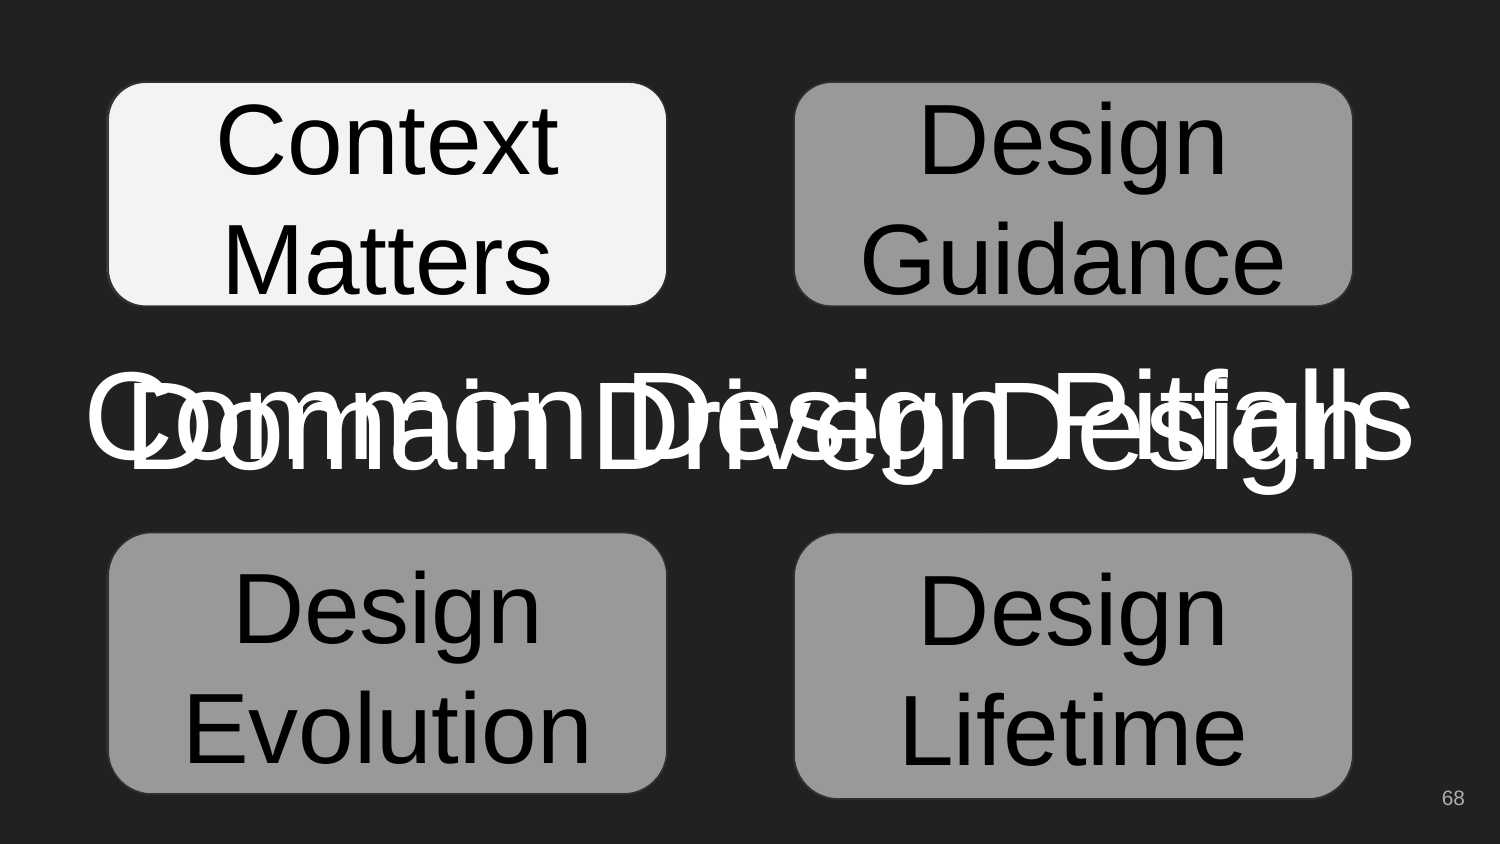

One Size Fits All
One Size Fits All
One Size Fits All
Context Matters
Dogmatism
Dogmatism
Dogmatism
Design
Guidance
Design
Guidance
# Common Design Pitfalls
Domain Driven Design
Design
Evolution
Design
Evolution
Design Lifetime
Design Lifetime
No Design
Evolution
No Design
Evolution
Design Stagnation
Design Stagnation
Design Stagnation
No Design
Evolution
68